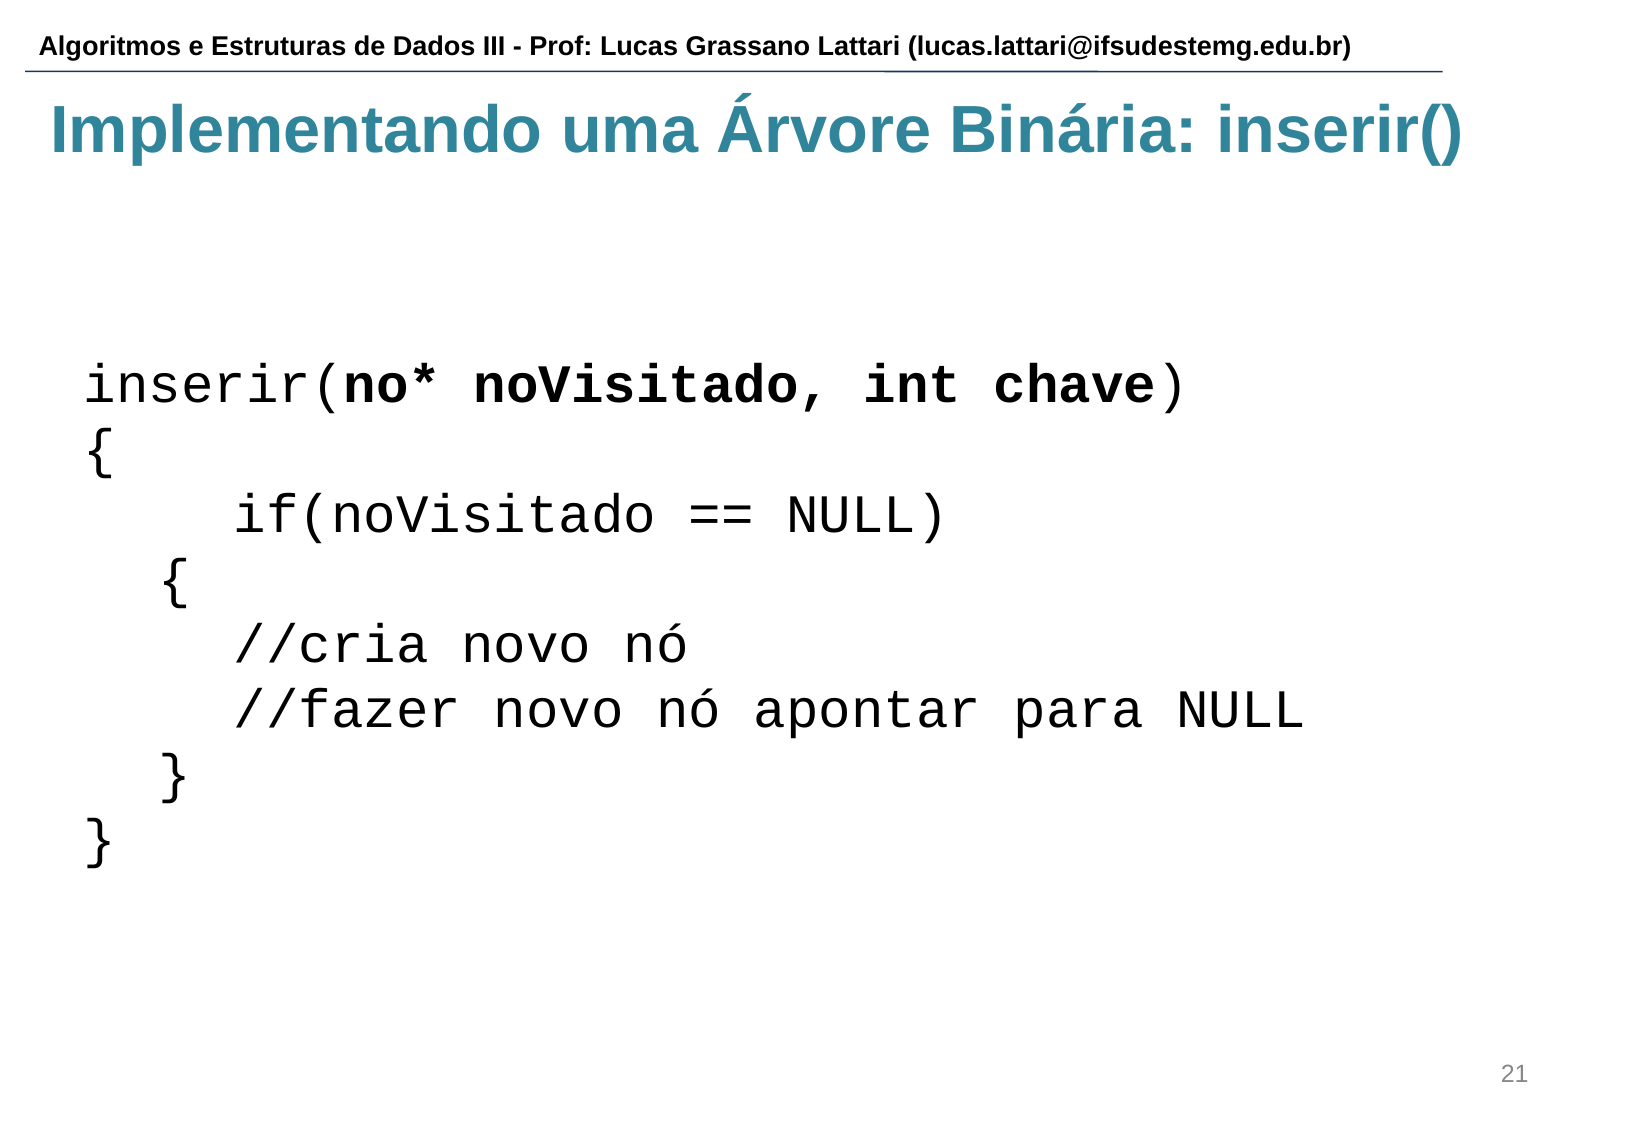

# Implementando uma Árvore Binária: inserir()

inserir(no* noVisitado, int chave)
{
	if(noVisitado == NULL)
{
	//cria novo nó
	//fazer novo nó apontar para NULL
}
}
21